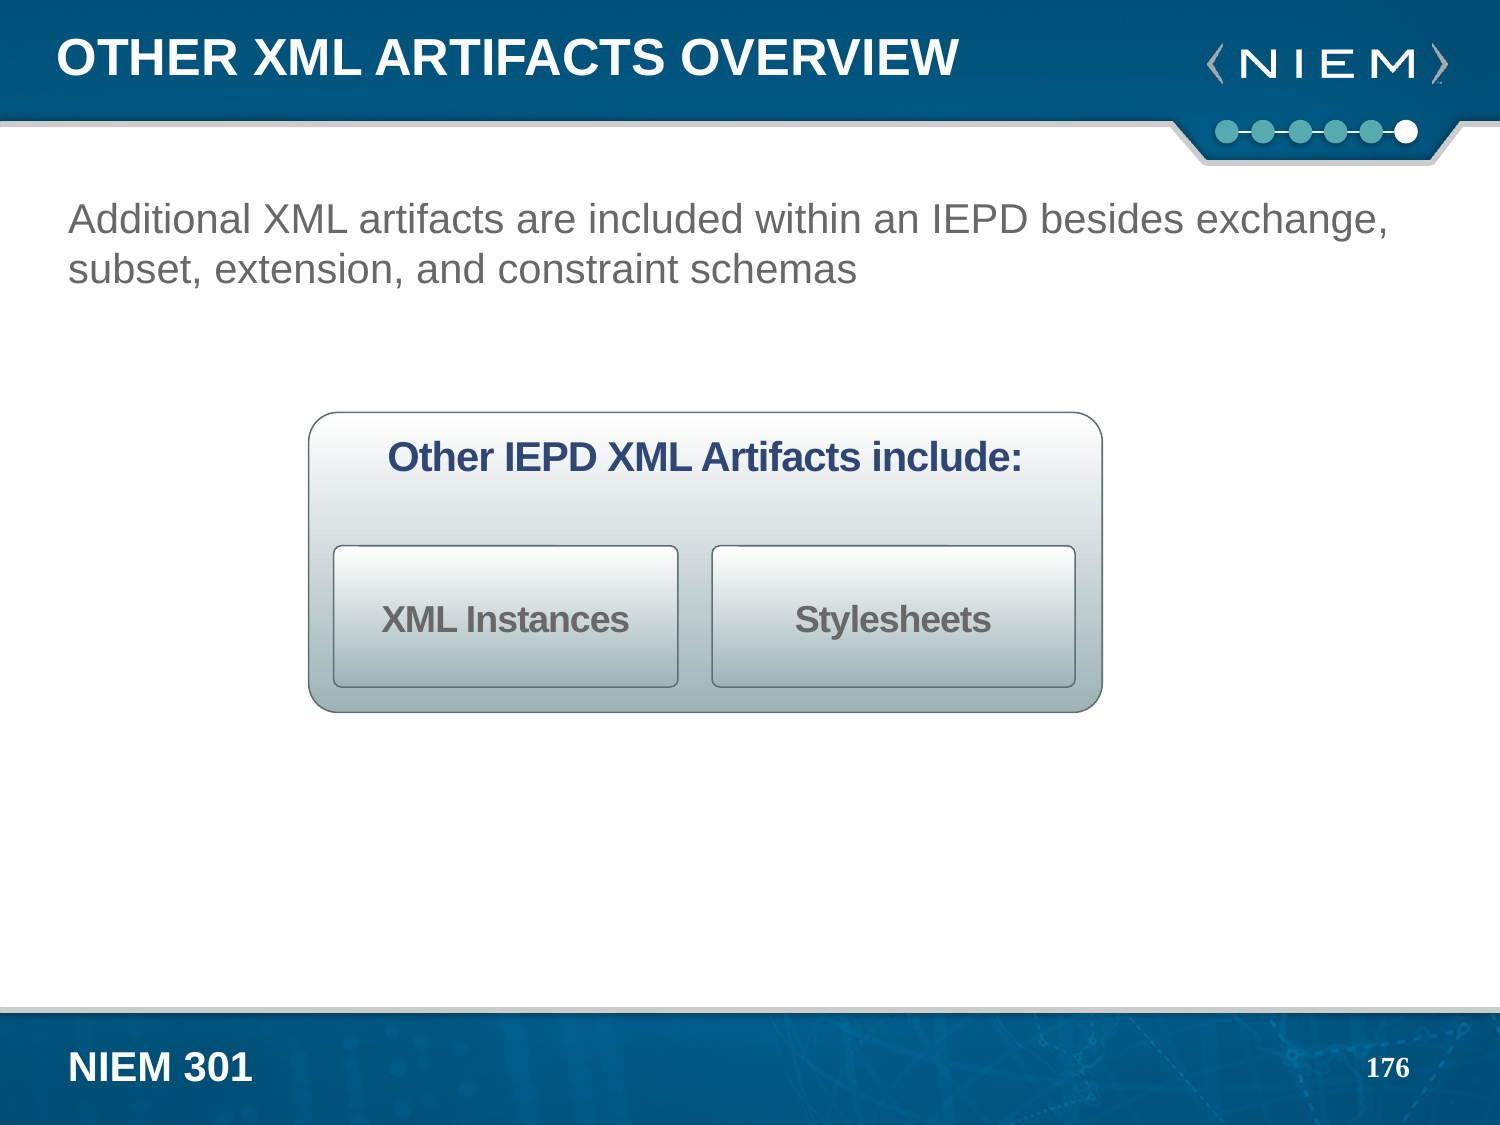

# Other XML Artifacts Overview

Additional XML artifacts are included within an IEPD besides exchange, subset, extension, and constraint schemas
Other IEPD XML Artifacts include:
XML Instances
Stylesheets
176